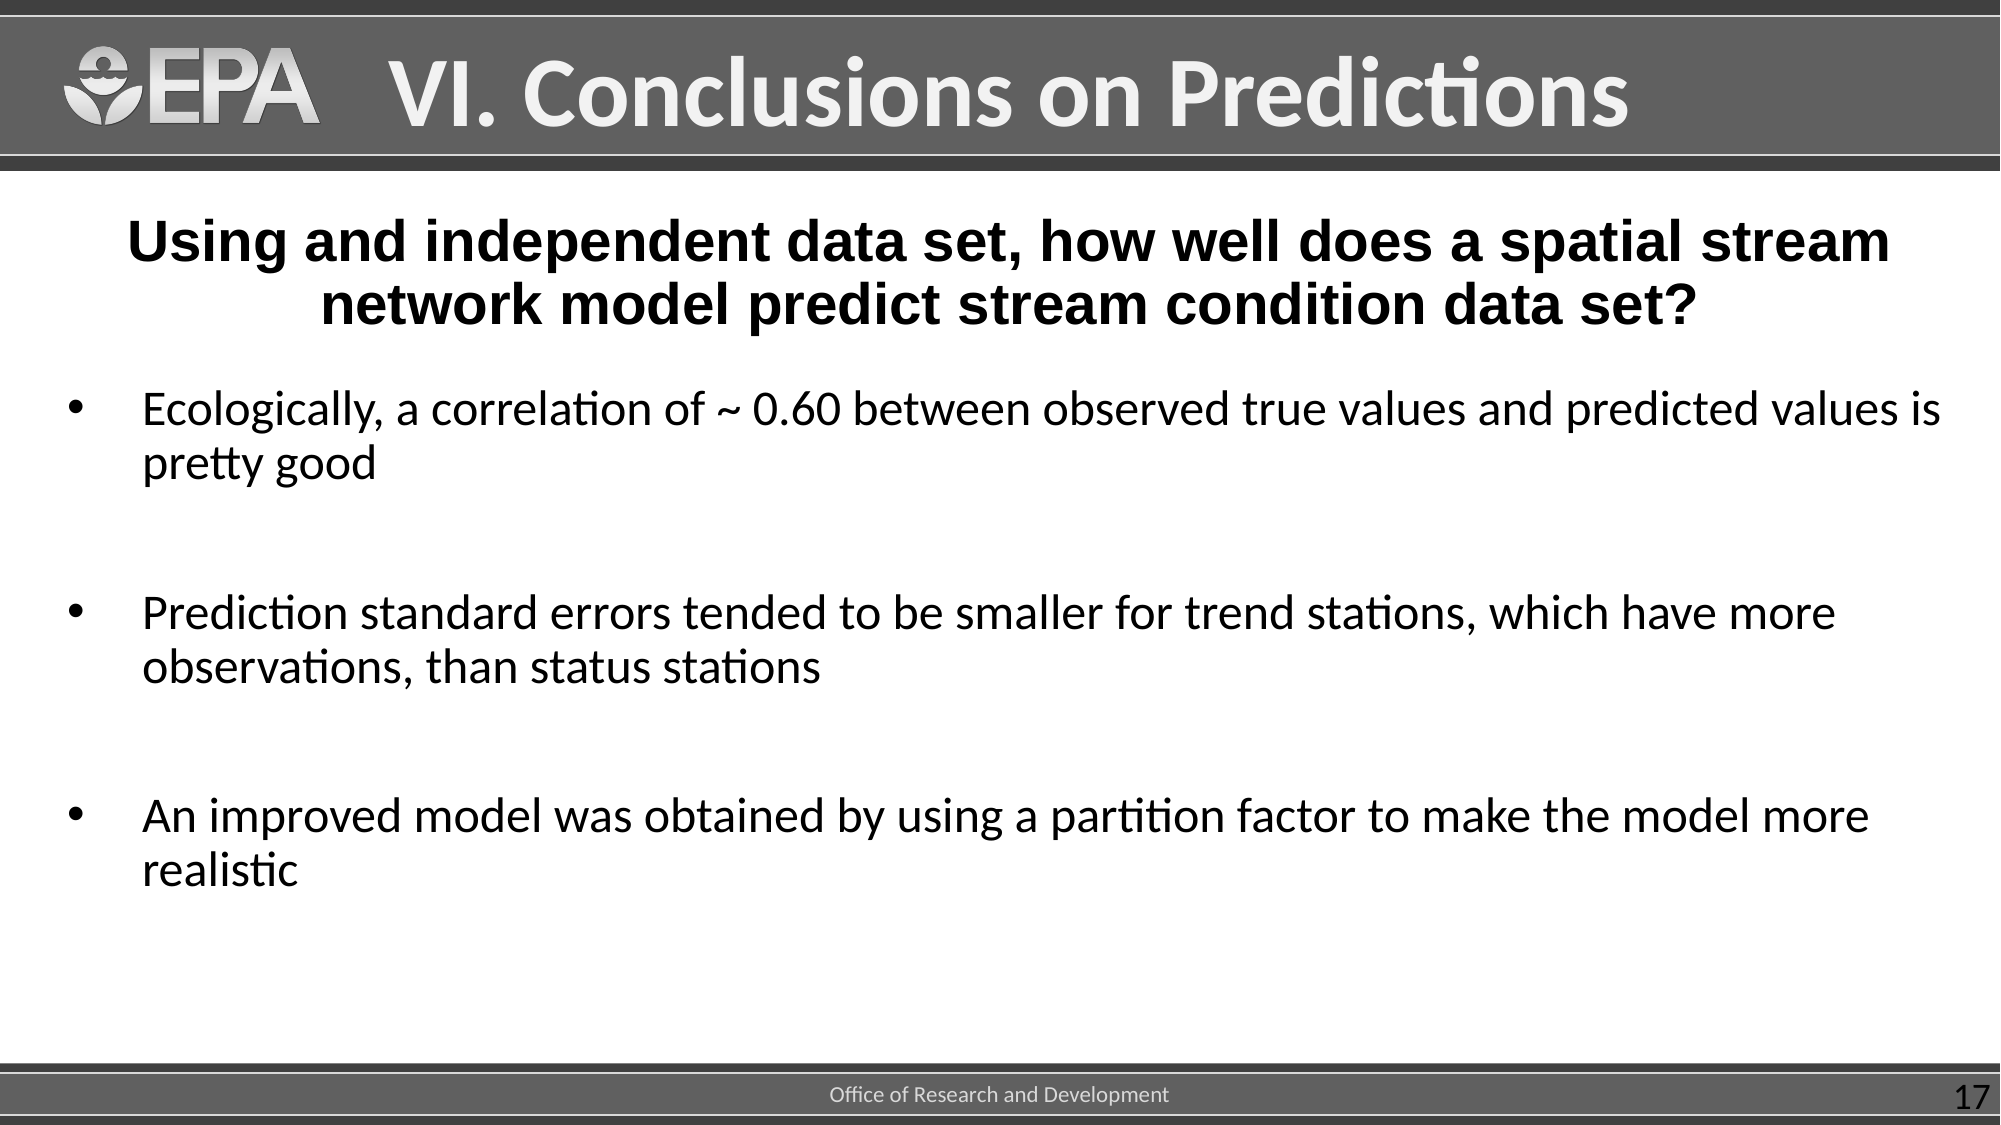

VI. Conclusions on Predictions
# Using and independent data set, how well does a spatial stream network model predict stream condition data set?
Ecologically, a correlation of ~ 0.60 between observed true values and predicted values is pretty good

Prediction standard errors tended to be smaller for trend stations, which have more observations, than status stations

An improved model was obtained by using a partition factor to make the model more realistic
17